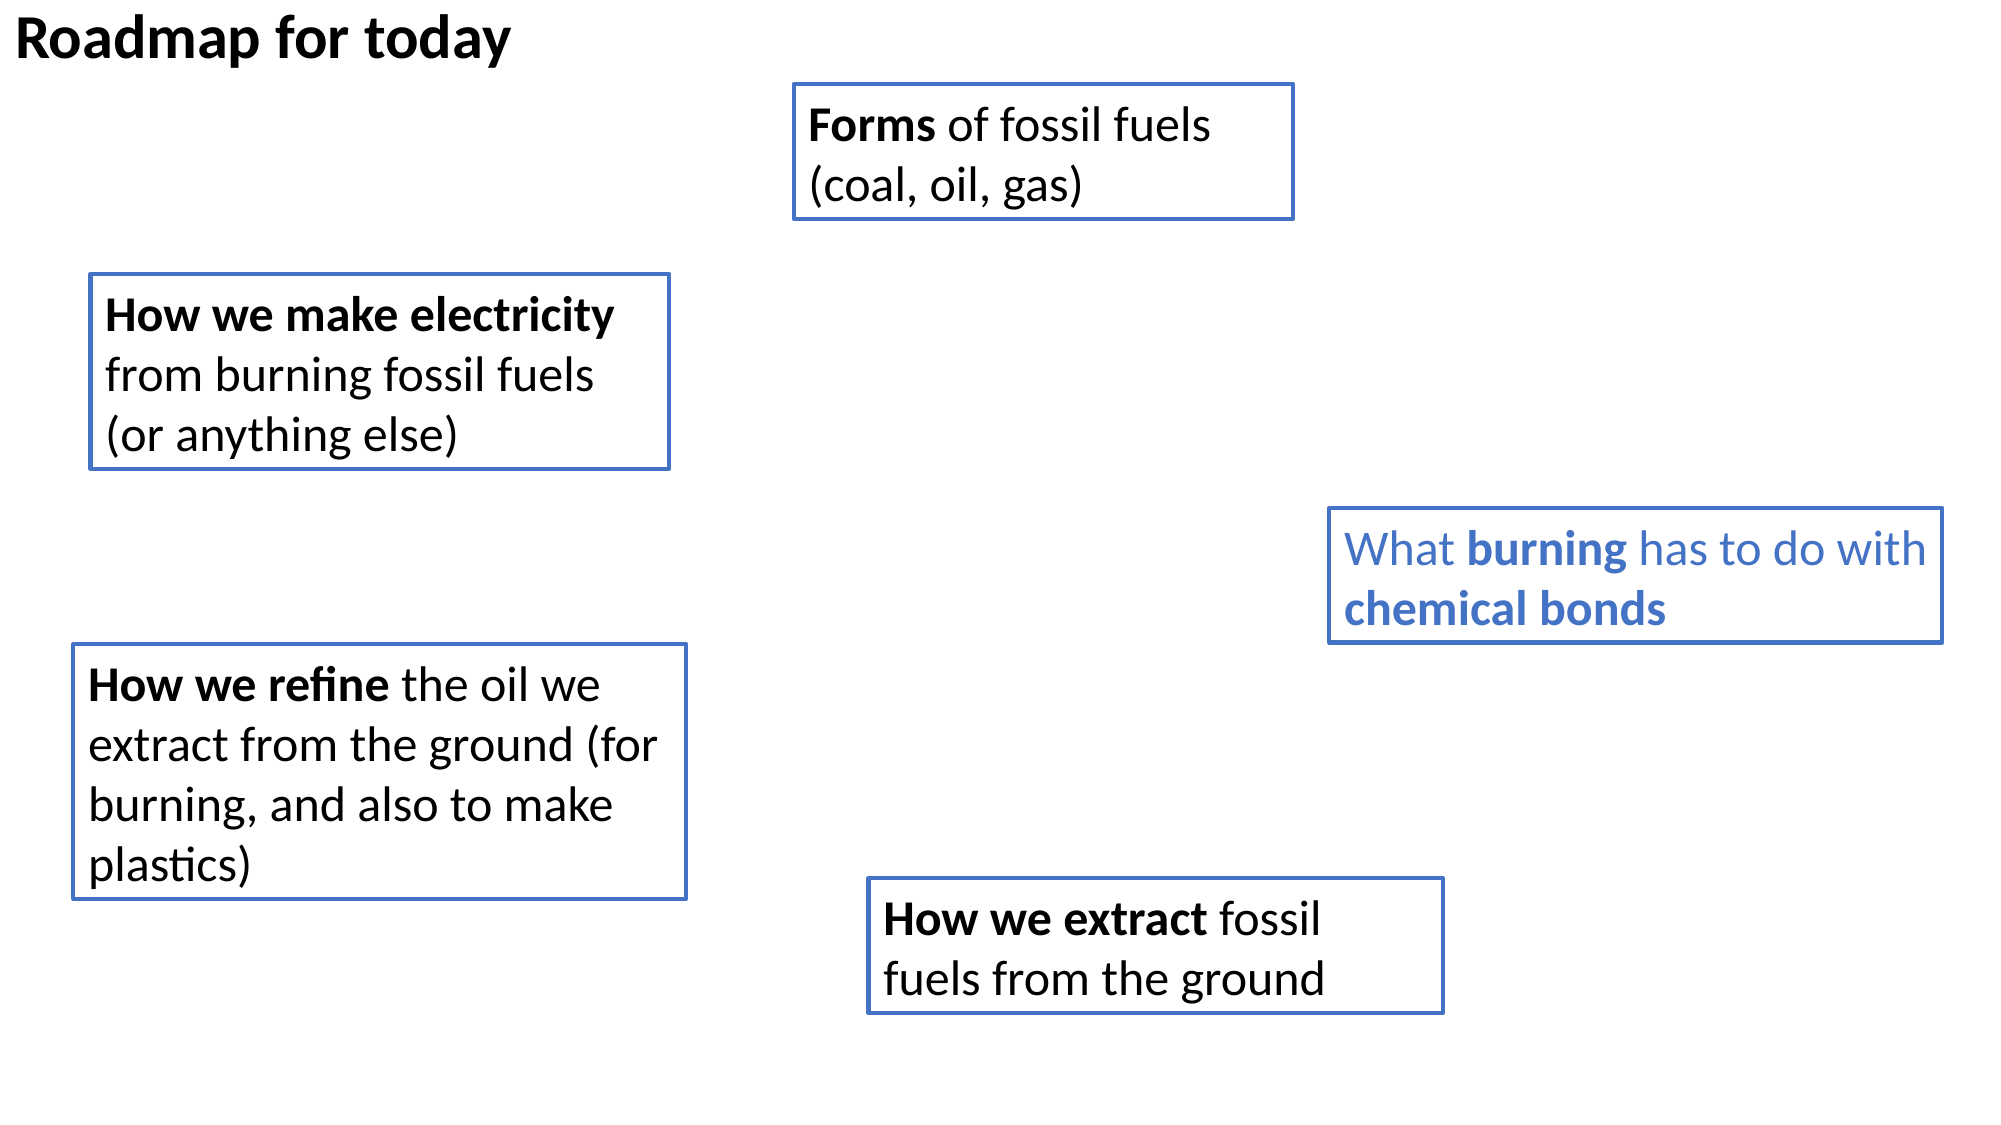

Roadmap for today
Forms of fossil fuels (coal, oil, gas)
How we make electricity from burning fossil fuels (or anything else)
What burning has to do with chemical bonds
How we refine the oil we extract from the ground (for burning, and also to make plastics)
How we extract fossil fuels from the ground